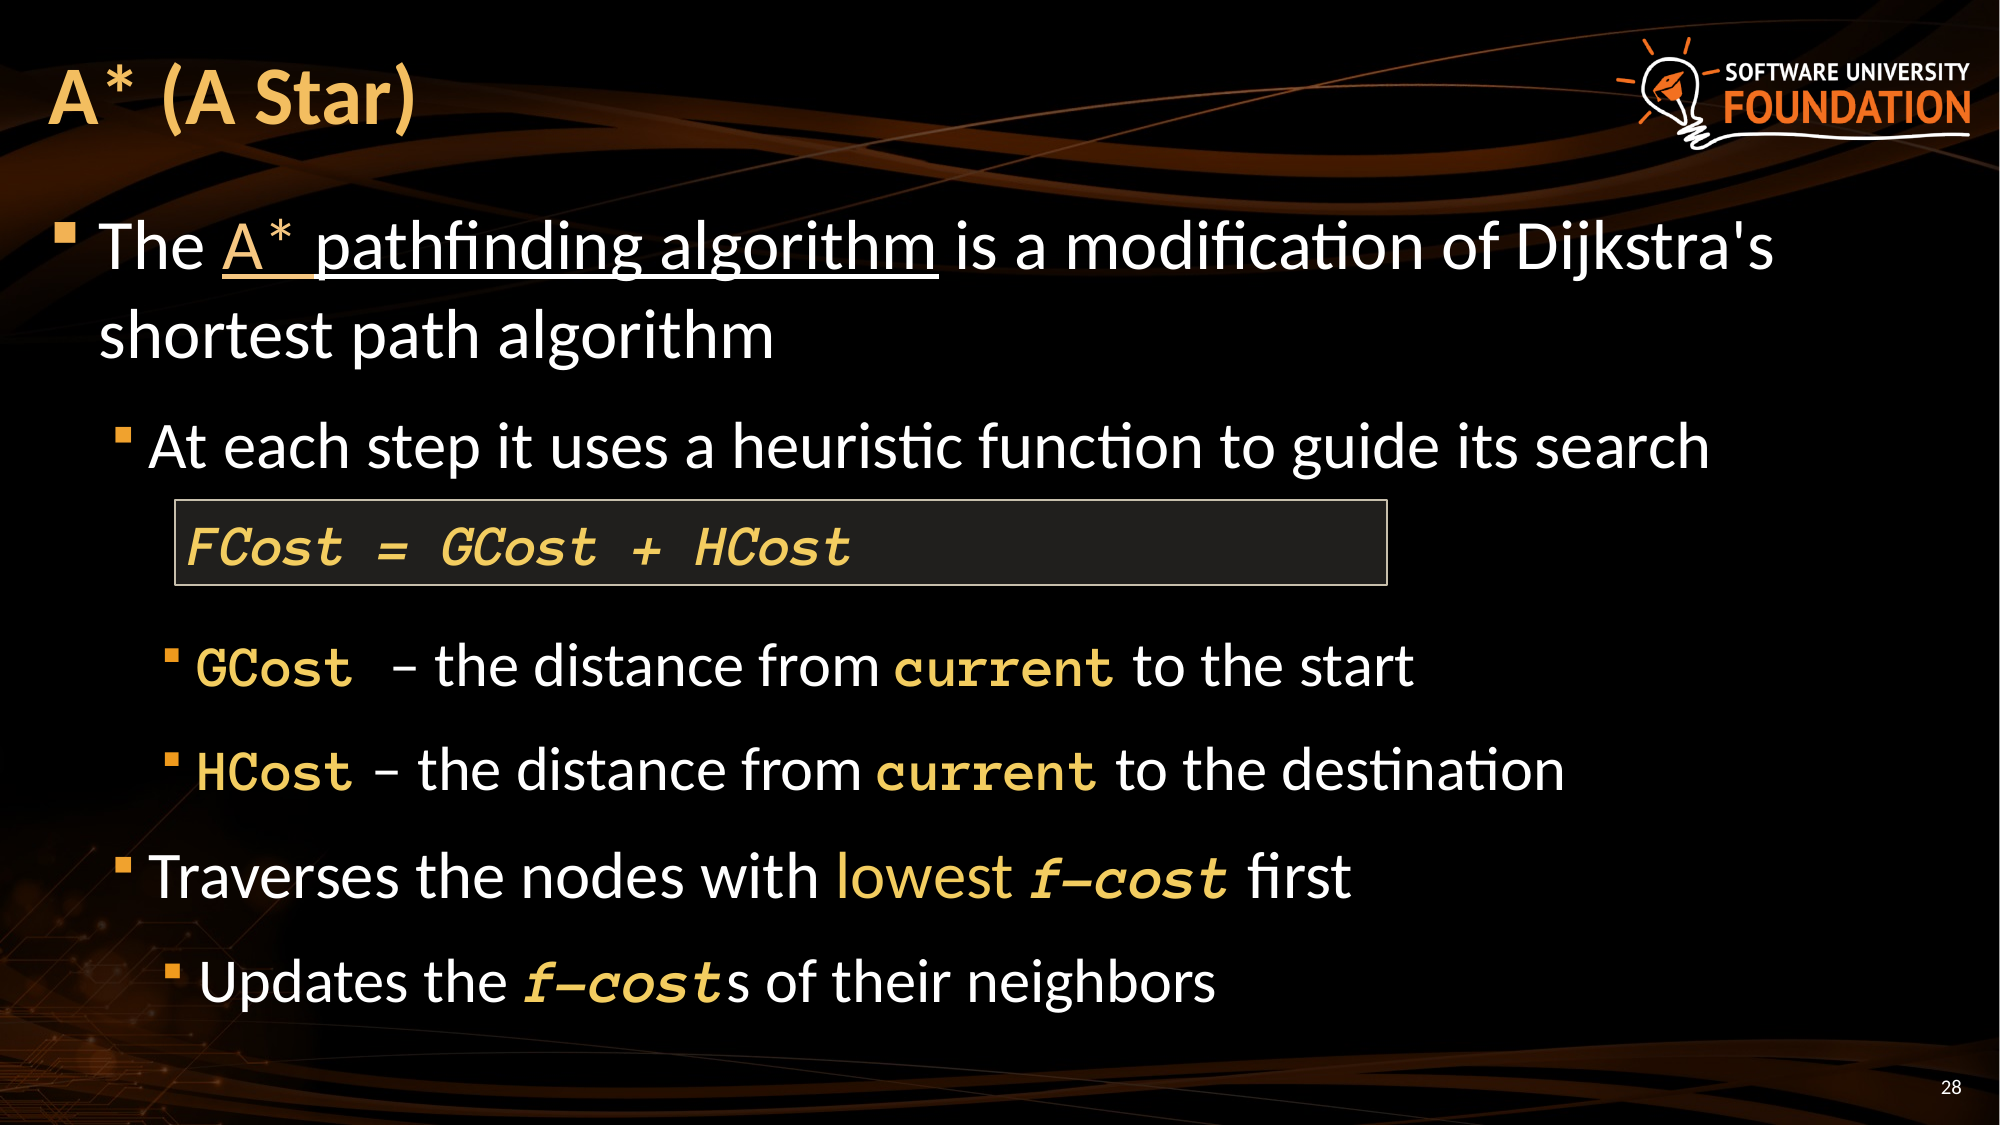

# A* (A Star)
The A* pathfinding algorithm is a modification of Dijkstra's shortest path algorithm
At each step it uses a heuristic function to guide its search

GCost – the distance from current to the start
HCost – the distance from current to the destination
Traverses the nodes with lowest f-cost first
Updates the f-costs of their neighbors
FCost = GCost + HCost
28